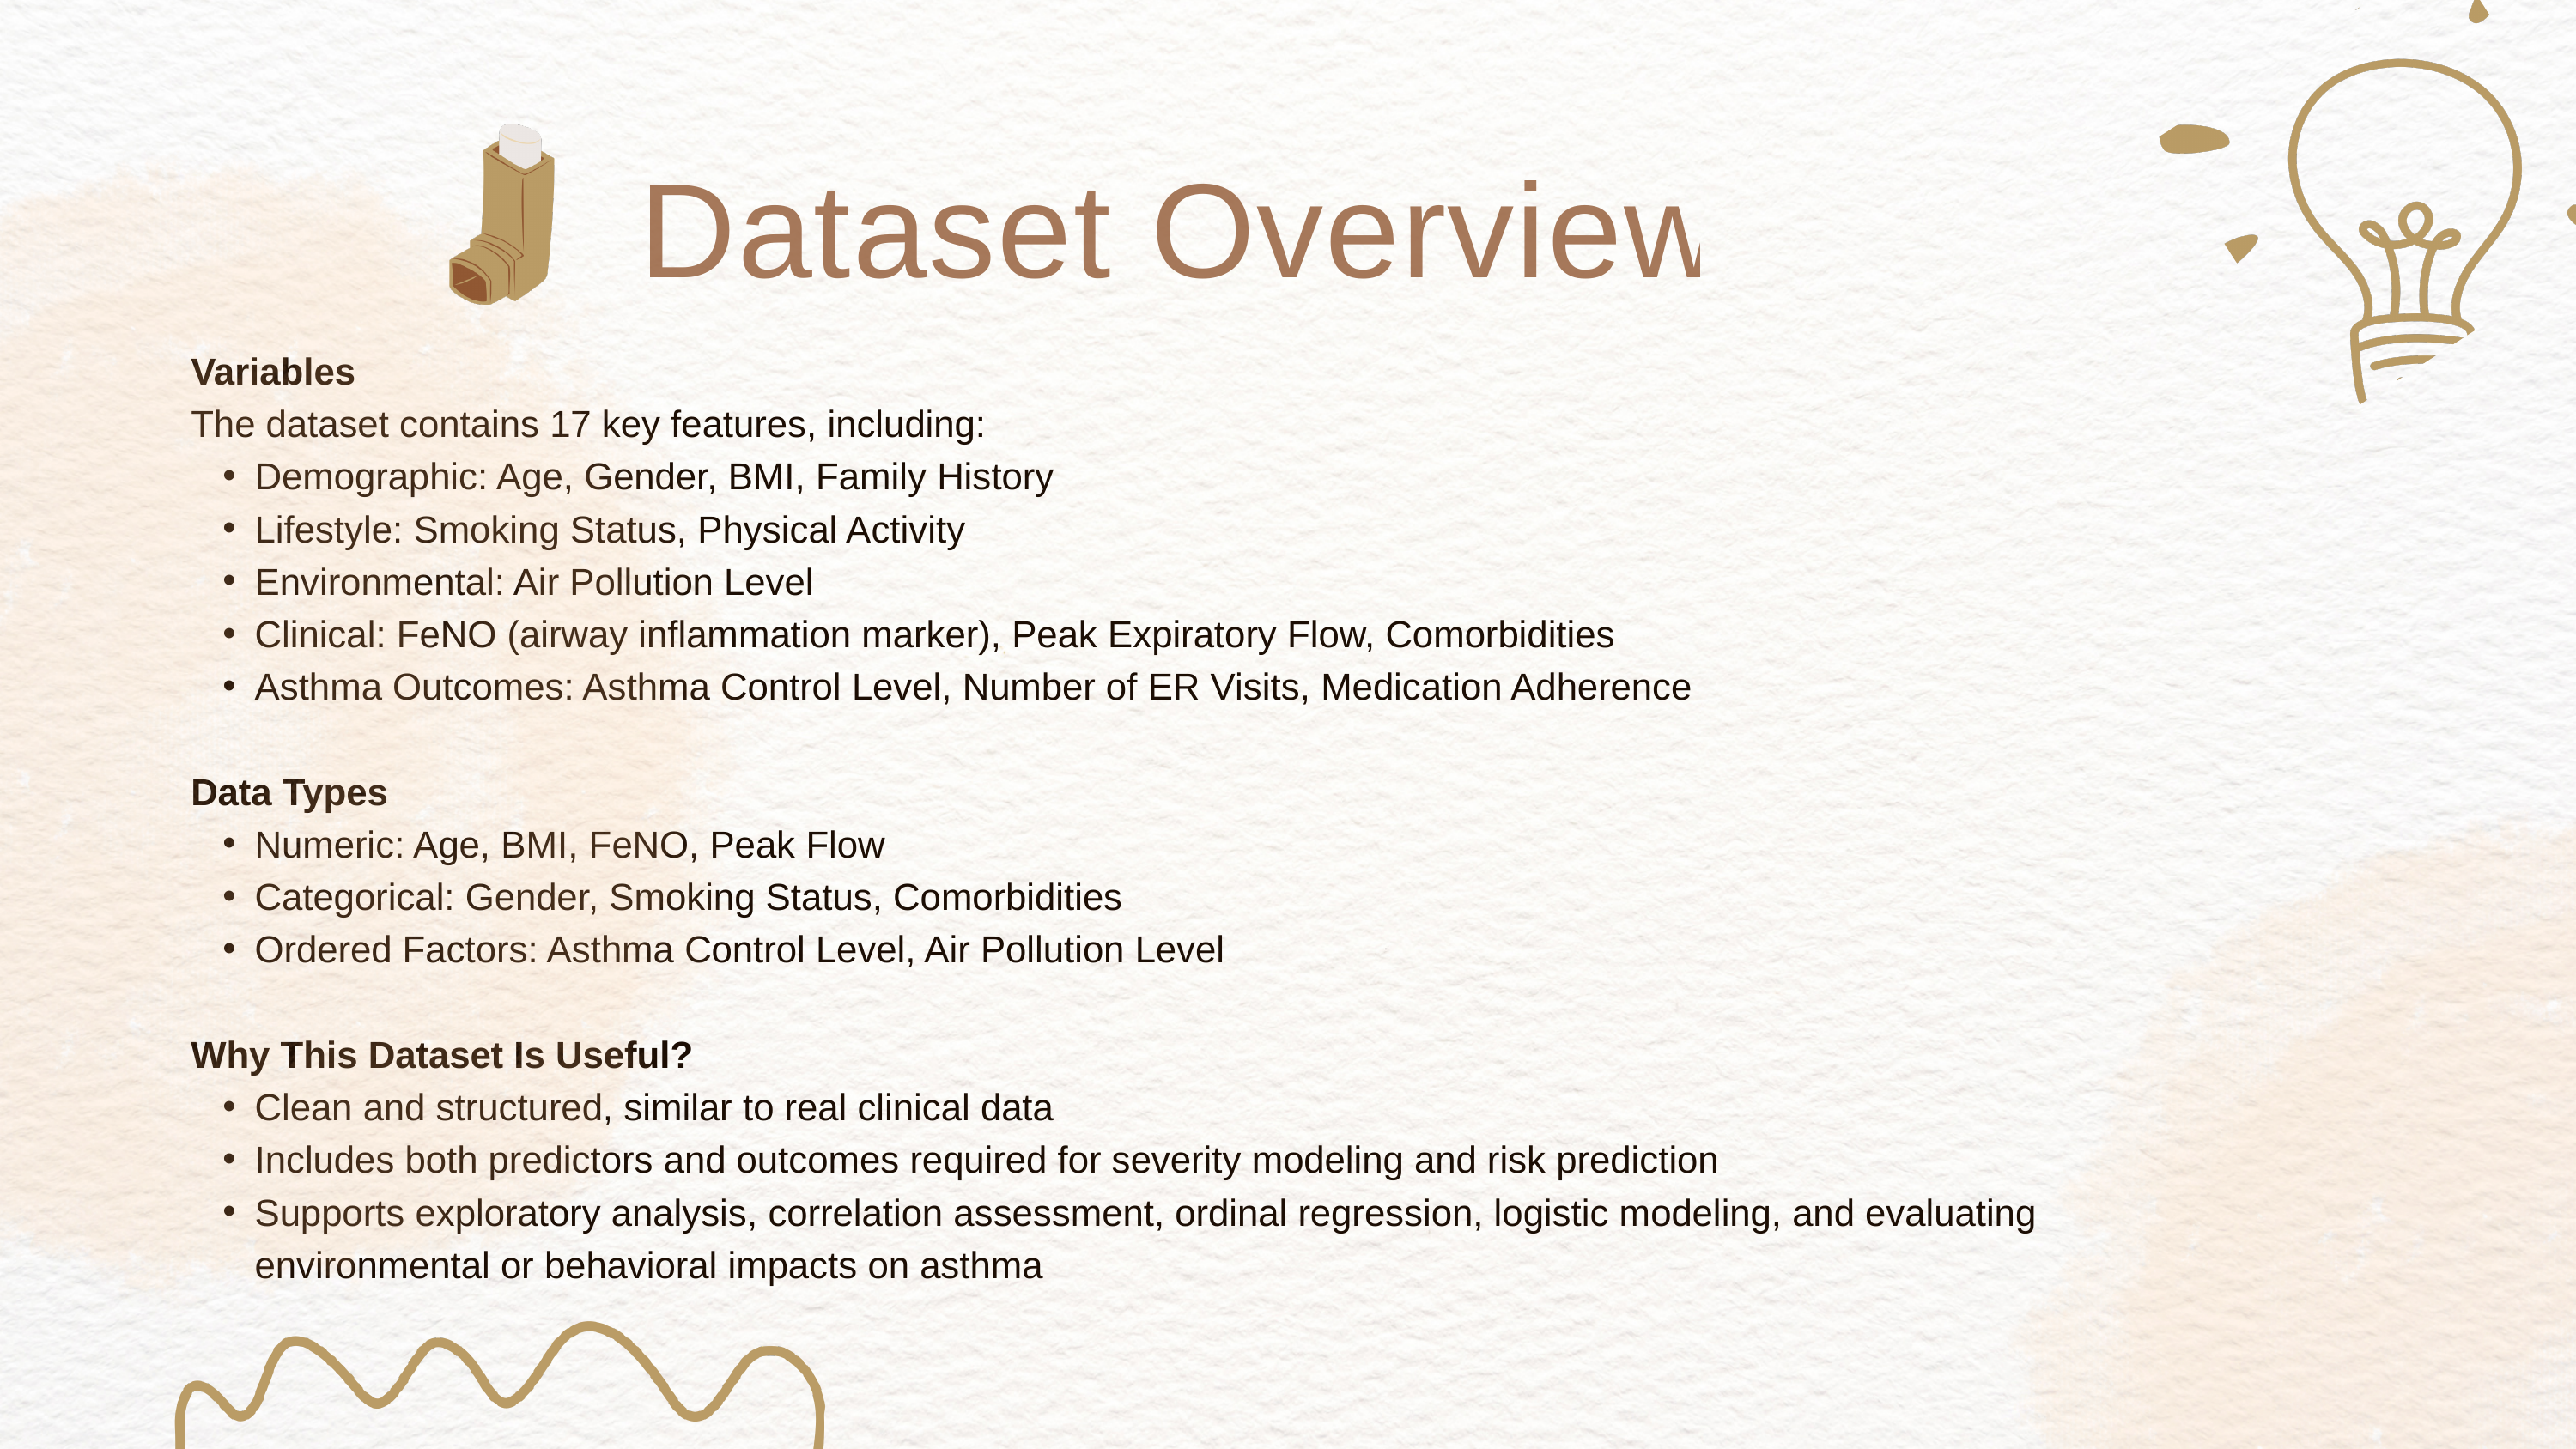

Dataset Overview

Variables
The dataset contains 17 key features, including:
Demographic: Age, Gender, BMI, Family History
Lifestyle: Smoking Status, Physical Activity
Environmental: Air Pollution Level
Clinical: FeNO (airway inflammation marker), Peak Expiratory Flow, Comorbidities
Asthma Outcomes: Asthma Control Level, Number of ER Visits, Medication Adherence

Data Types
Numeric: Age, BMI, FeNO, Peak Flow
Categorical: Gender, Smoking Status, Comorbidities
Ordered Factors: Asthma Control Level, Air Pollution Level

Why This Dataset Is Useful?
Clean and structured, similar to real clinical data
Includes both predictors and outcomes required for severity modeling and risk prediction
Supports exploratory analysis, correlation assessment, ordinal regression, logistic modeling, and evaluating environmental or behavioral impacts on asthma